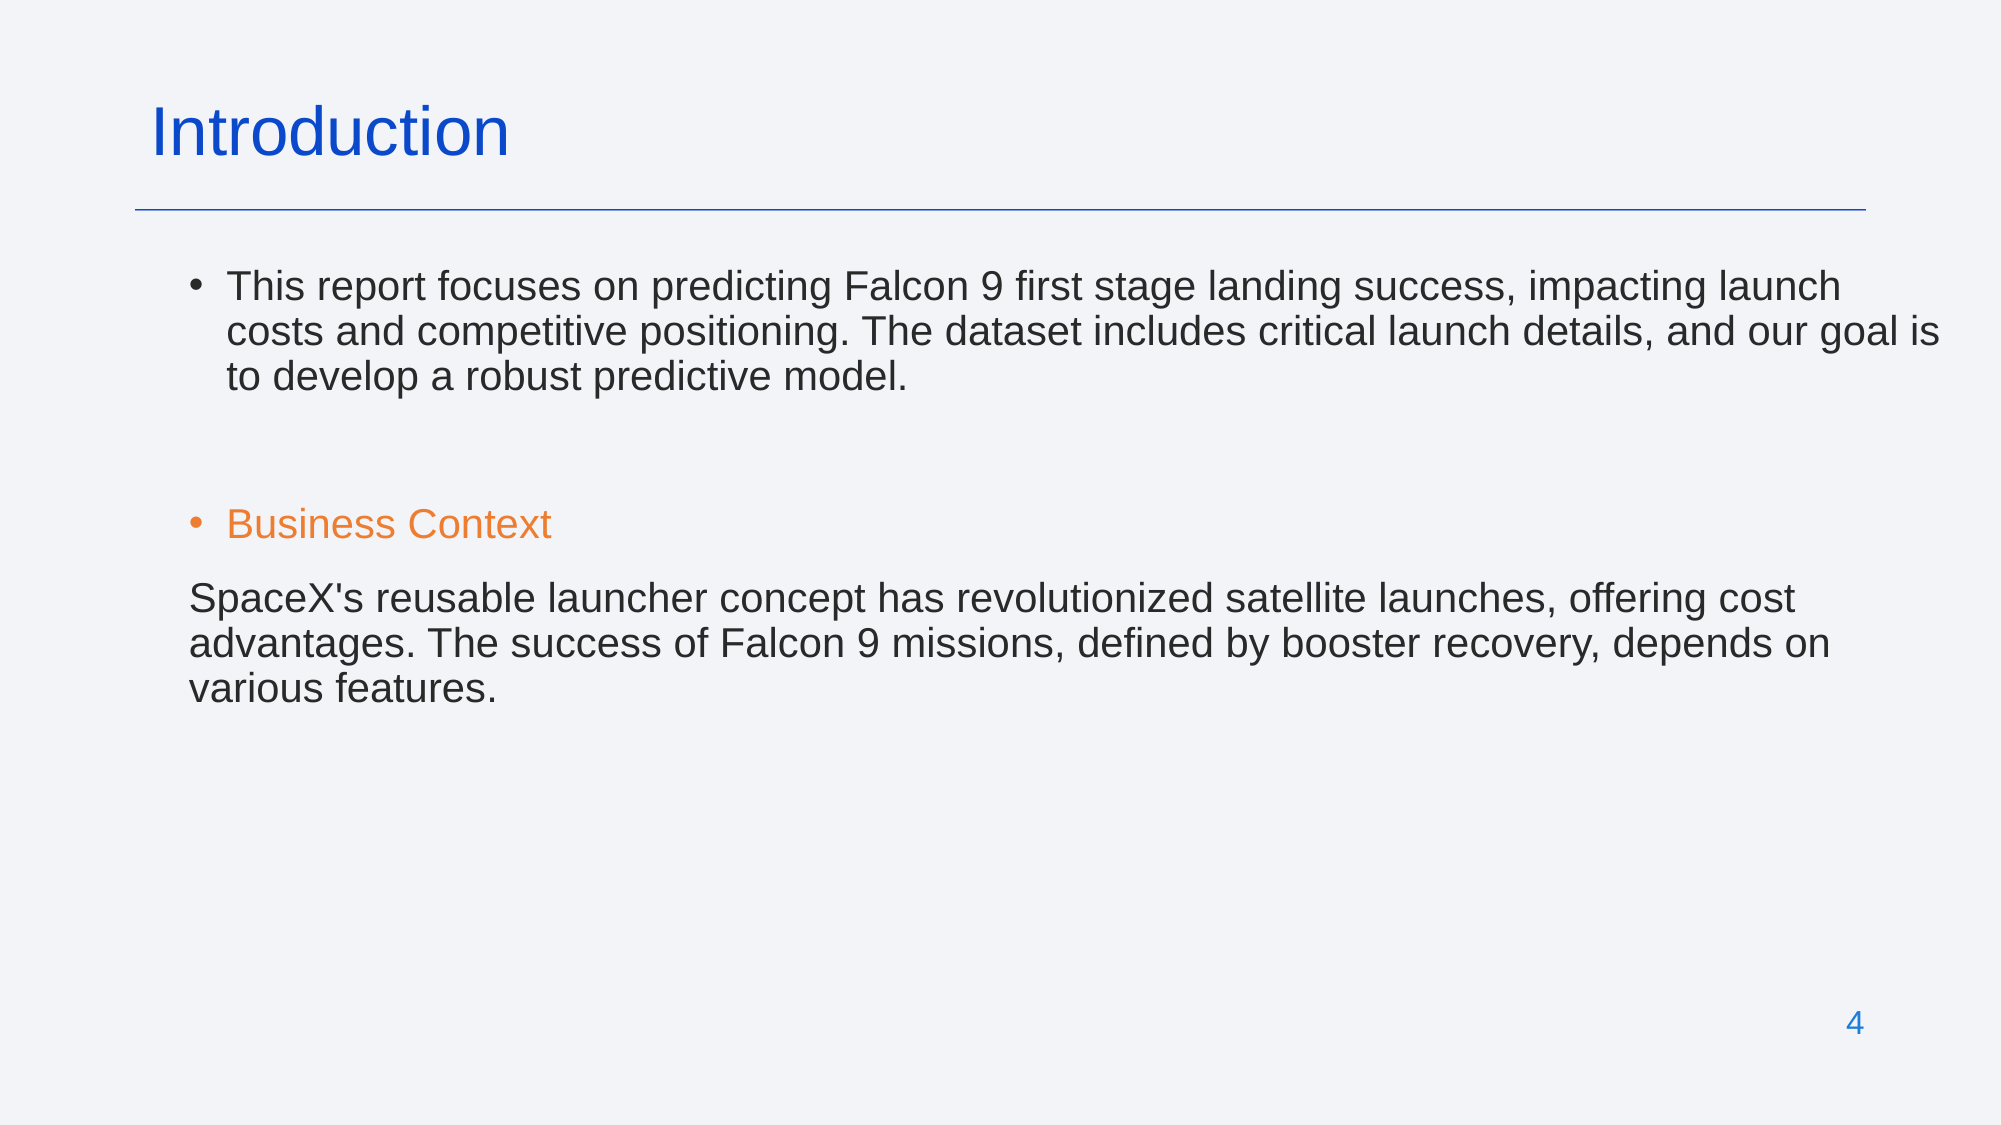

Introduction

This report focuses on predicting Falcon 9 first stage landing success, impacting launch costs and competitive positioning. The dataset includes critical launch details, and our goal is to develop a robust predictive model.

Business Context
SpaceX's reusable launcher concept has revolutionized satellite launches, offering cost advantages. The success of Falcon 9 missions, defined by booster recovery, depends on various features.
4